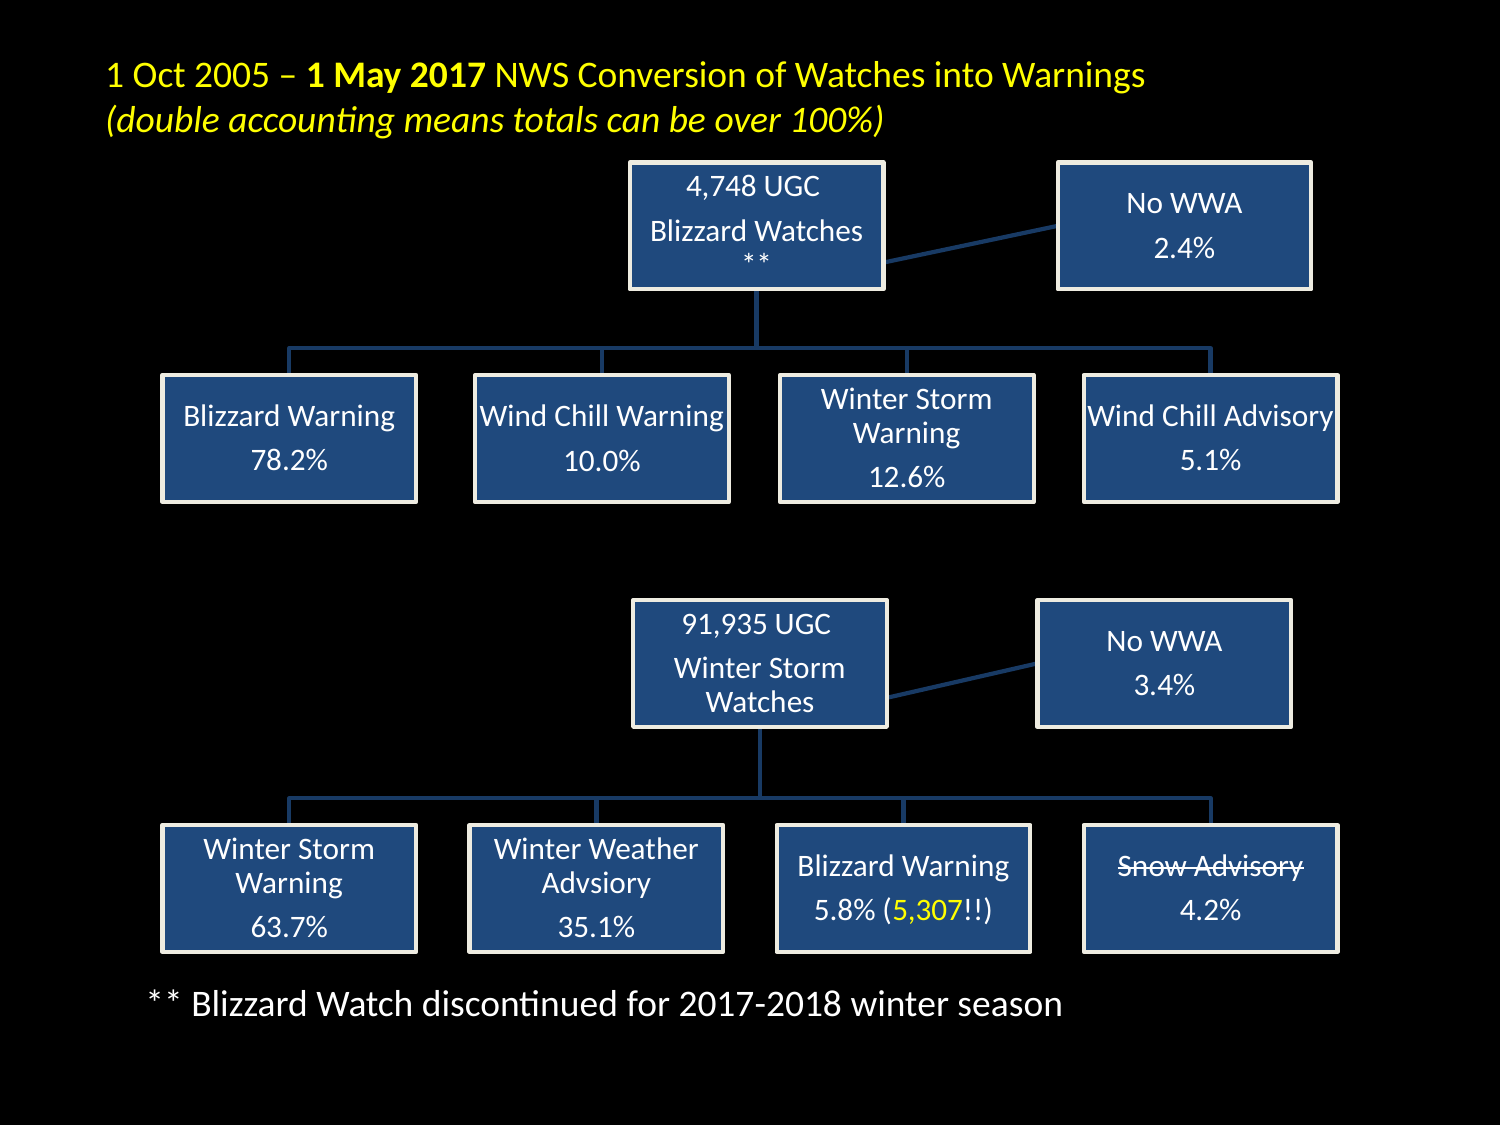

1 Oct 2005 – 1 May 2017 NWS Conversion of Watches into Warnings
(double accounting means totals can be over 100%)
4,748 UGC
Blizzard Watches **
Blizzard Warning
78.2%
Winter Storm Warning
12.6%
Wind Chill Warning
10.0%
Wind Chill Advisory
5.1%
No WWA
2.4%
91,935 UGC
Winter Storm Watches
Winter Storm Warning
63.7%
Winter Weather Advsiory
35.1%
Blizzard Warning
5.8% (5,307!!)
Snow Advisory
4.2%
No WWA
3.4%
** Blizzard Watch discontinued for 2017-2018 winter season